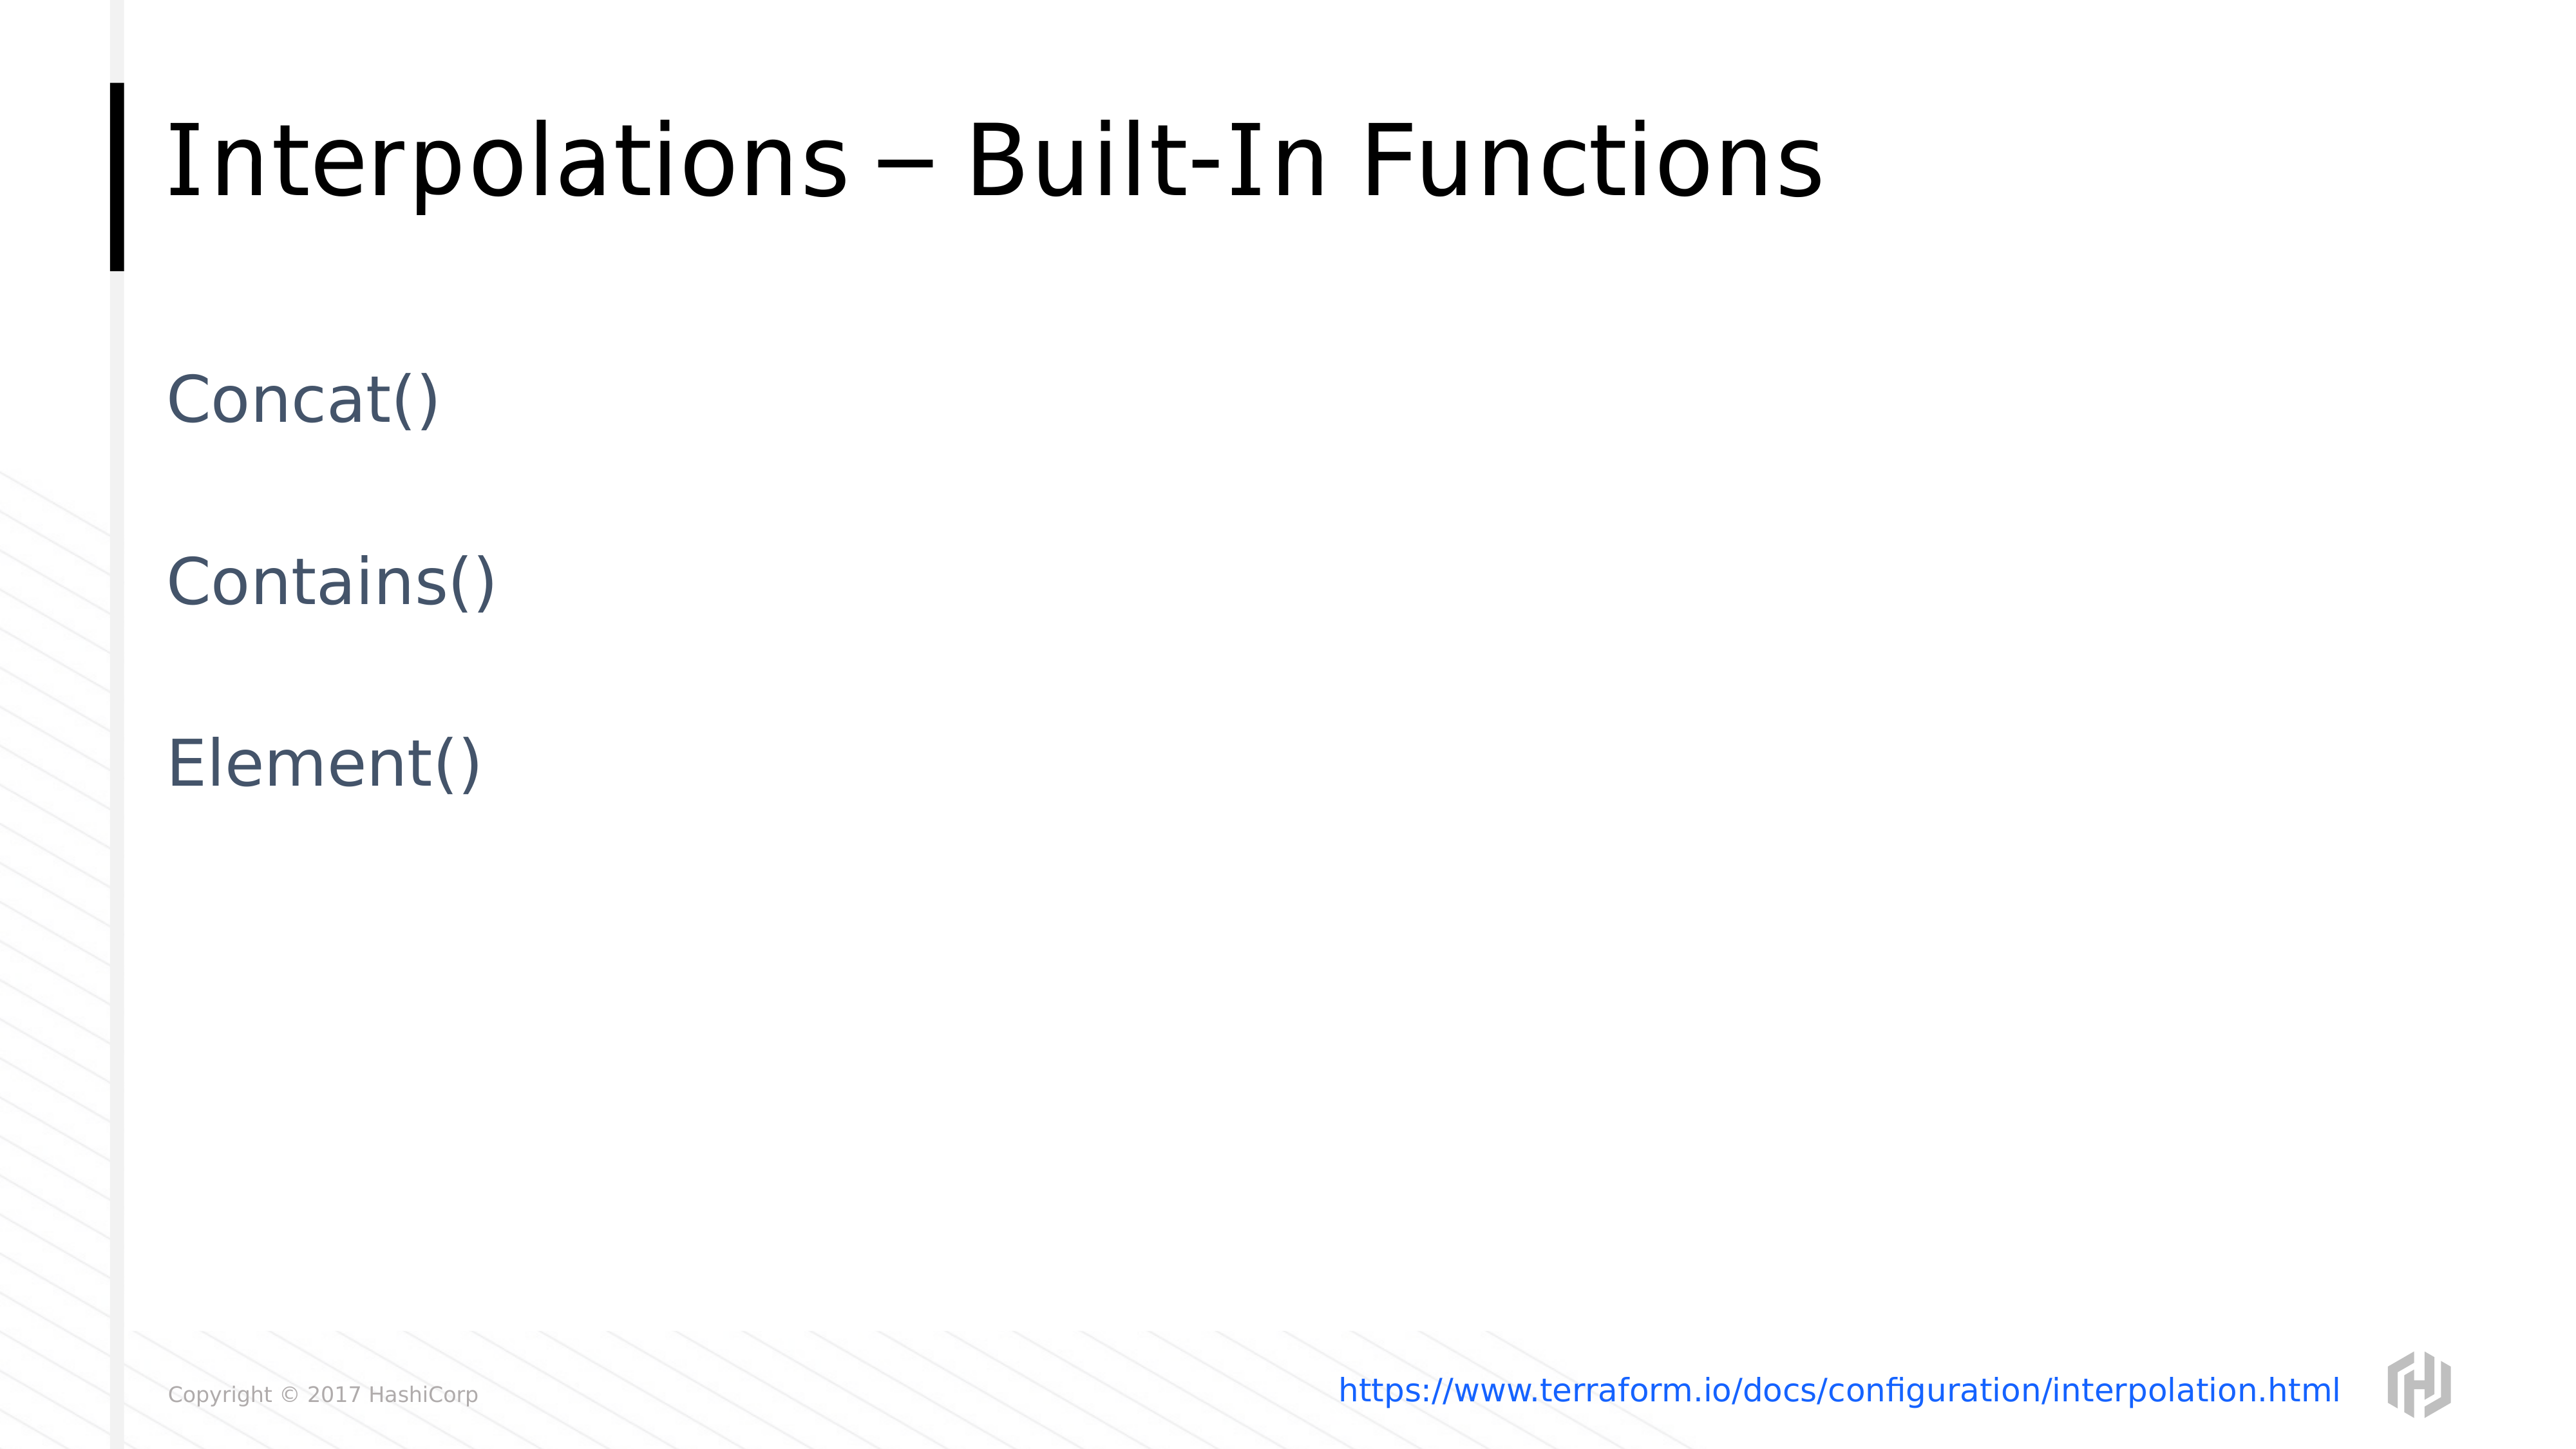

# Interpolations – Built-In Functions
Concat()

Contains()

Element()
https://www.terraform.io/docs/configuration/interpolation.html